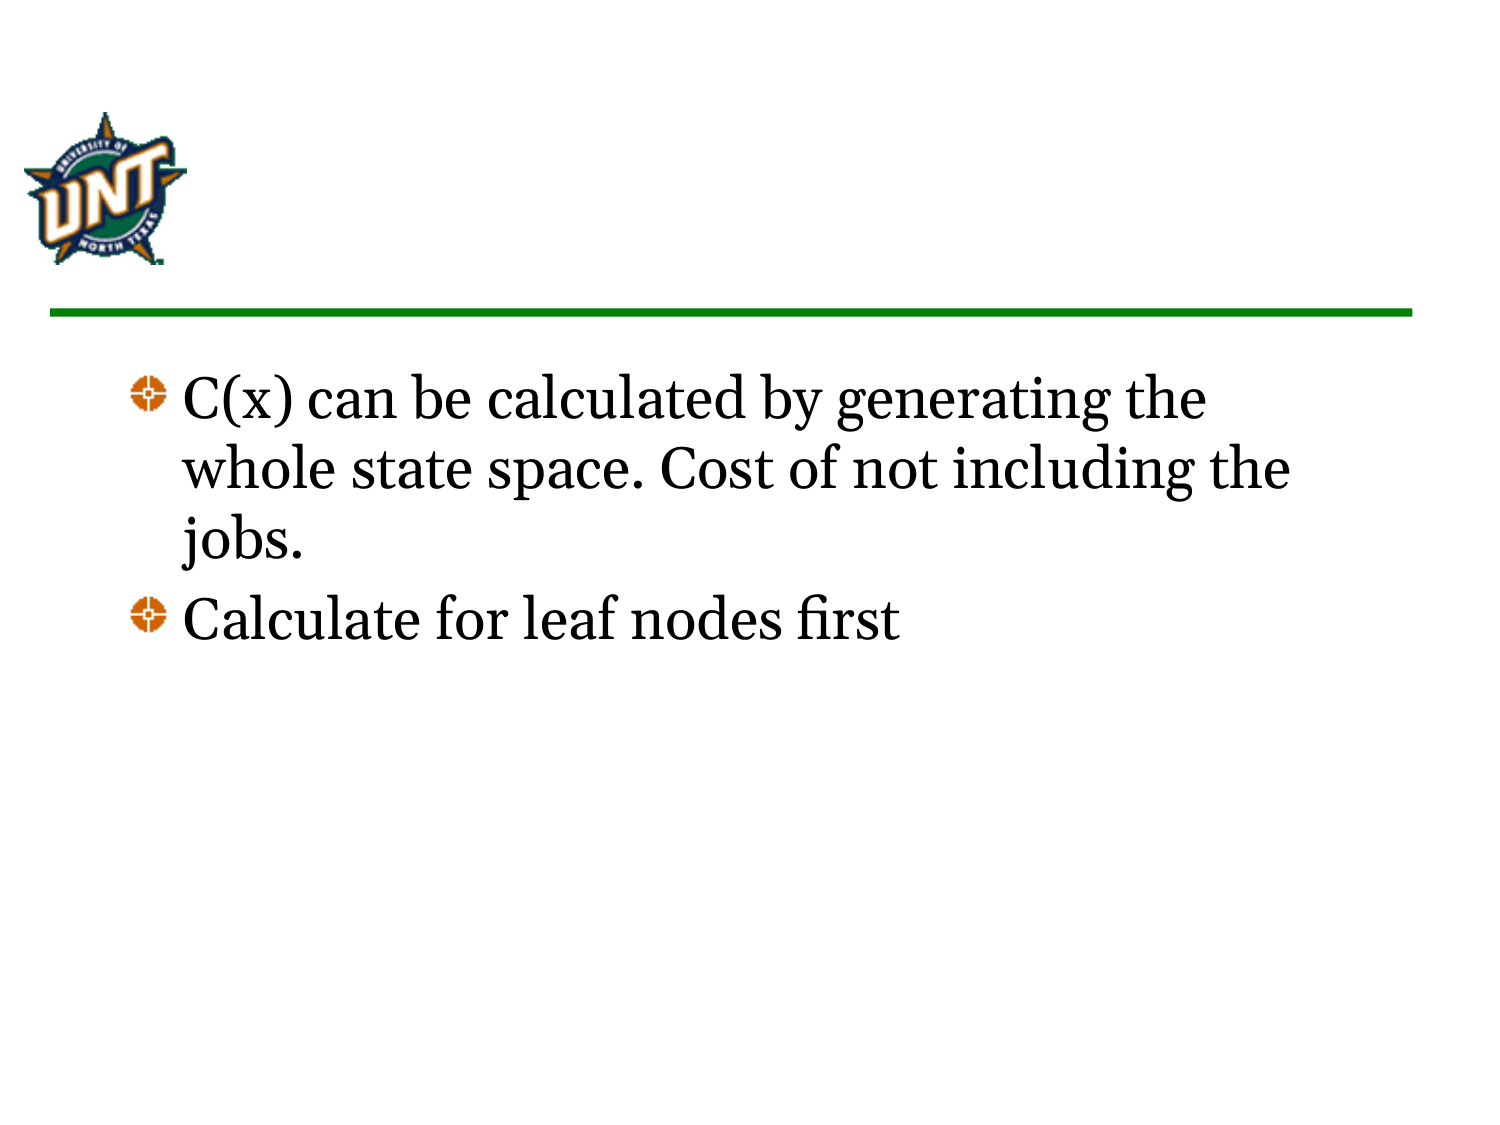

C(x) can be calculated by generating the whole state space. Cost of not including the jobs.
Calculate for leaf nodes first